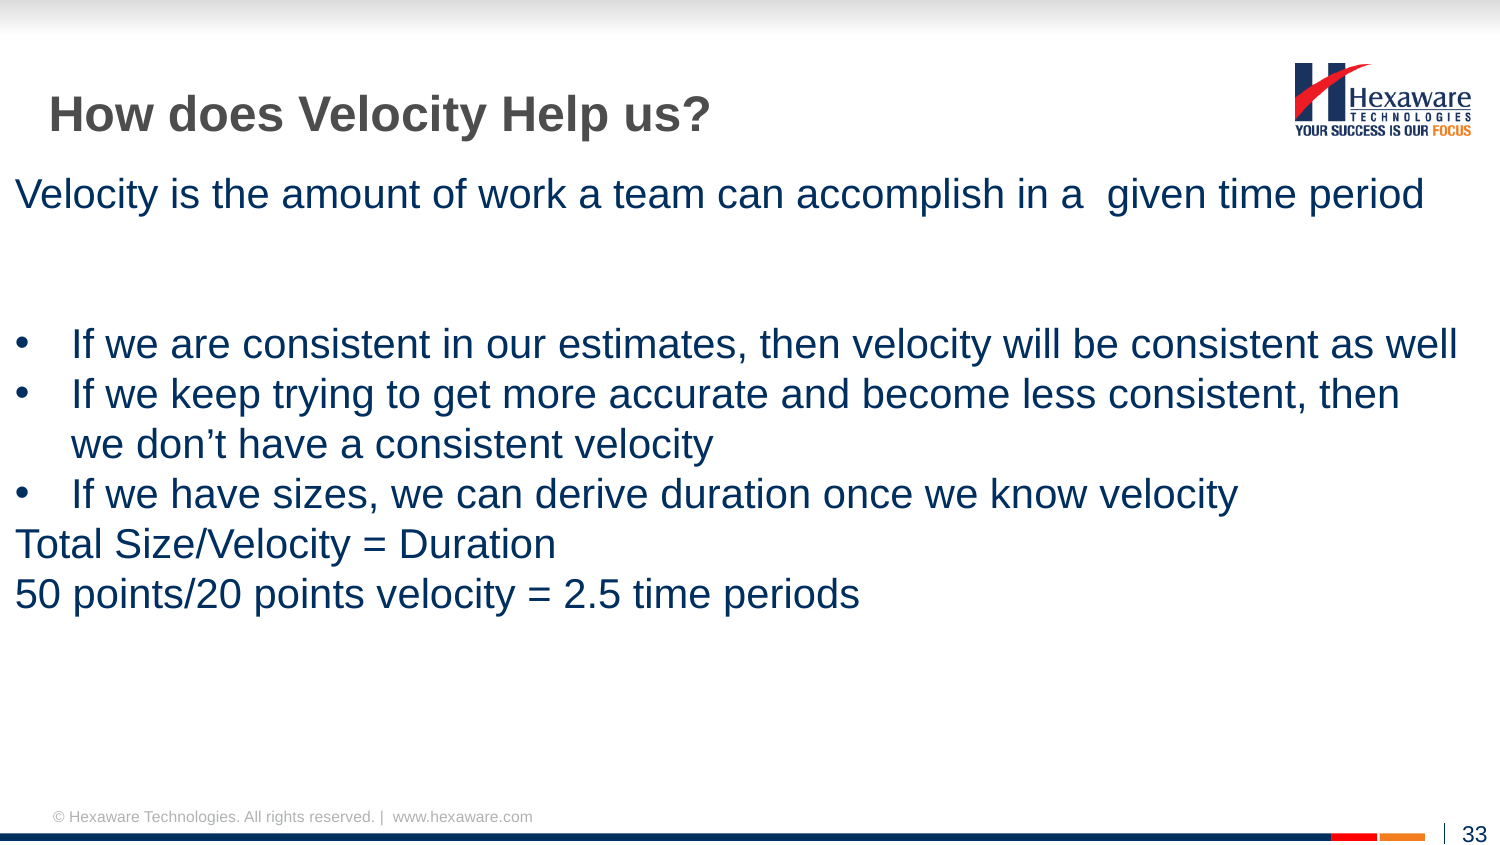

# How does Velocity Help us?
Velocity is the amount of work a team can accomplish in a  given time period

If we are consistent in our estimates, then velocity will be consistent as well
If we keep trying to get more accurate and become less consistent, then we don’t have a consistent velocity
If we have sizes, we can derive duration once we know velocity
Total Size/Velocity = Duration
50 points/20 points velocity = 2.5 time periods